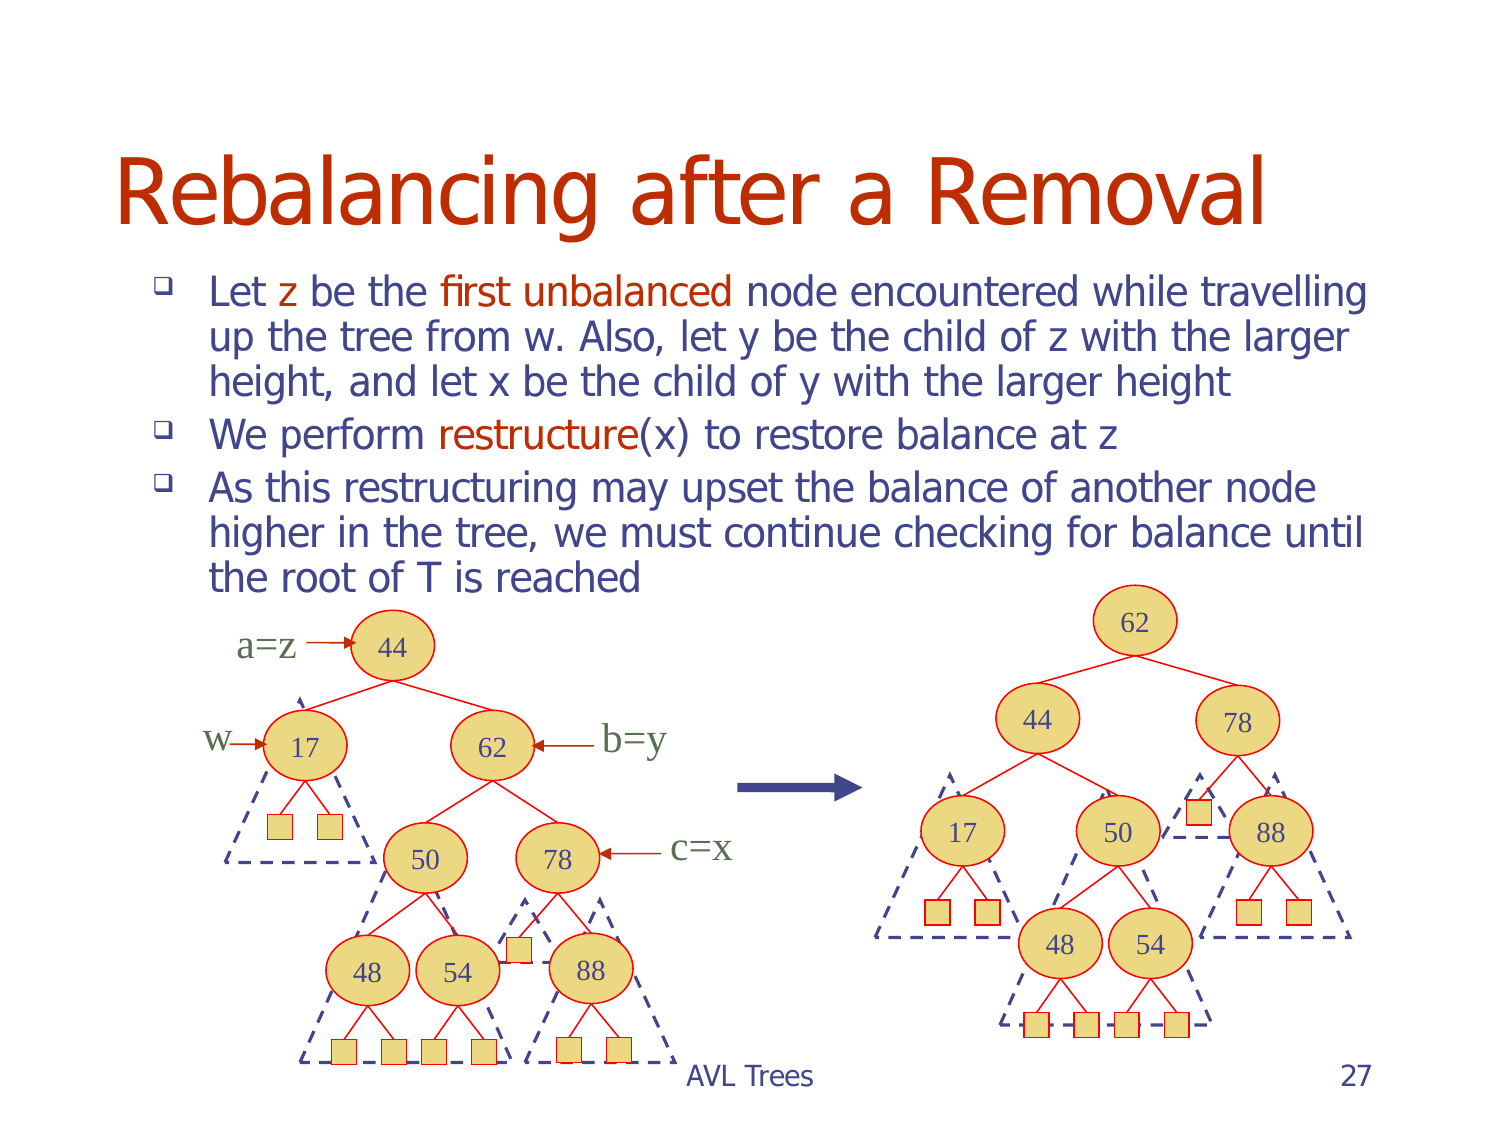

# Rebalancing after a Removal
Let z be the first unbalanced node encountered while travelling up the tree from w. Also, let y be the child of z with the larger height, and let x be the child of y with the larger height
We perform restructure(x) to restore balance at z
As this restructuring may upset the balance of another node higher in the tree, we must continue checking for balance until the root of T is reached
62
a=z
44

44
78

w
b=y
17
62

17
50
88

c=x

50
78

48
54
88
48
54

AVL Trees
27